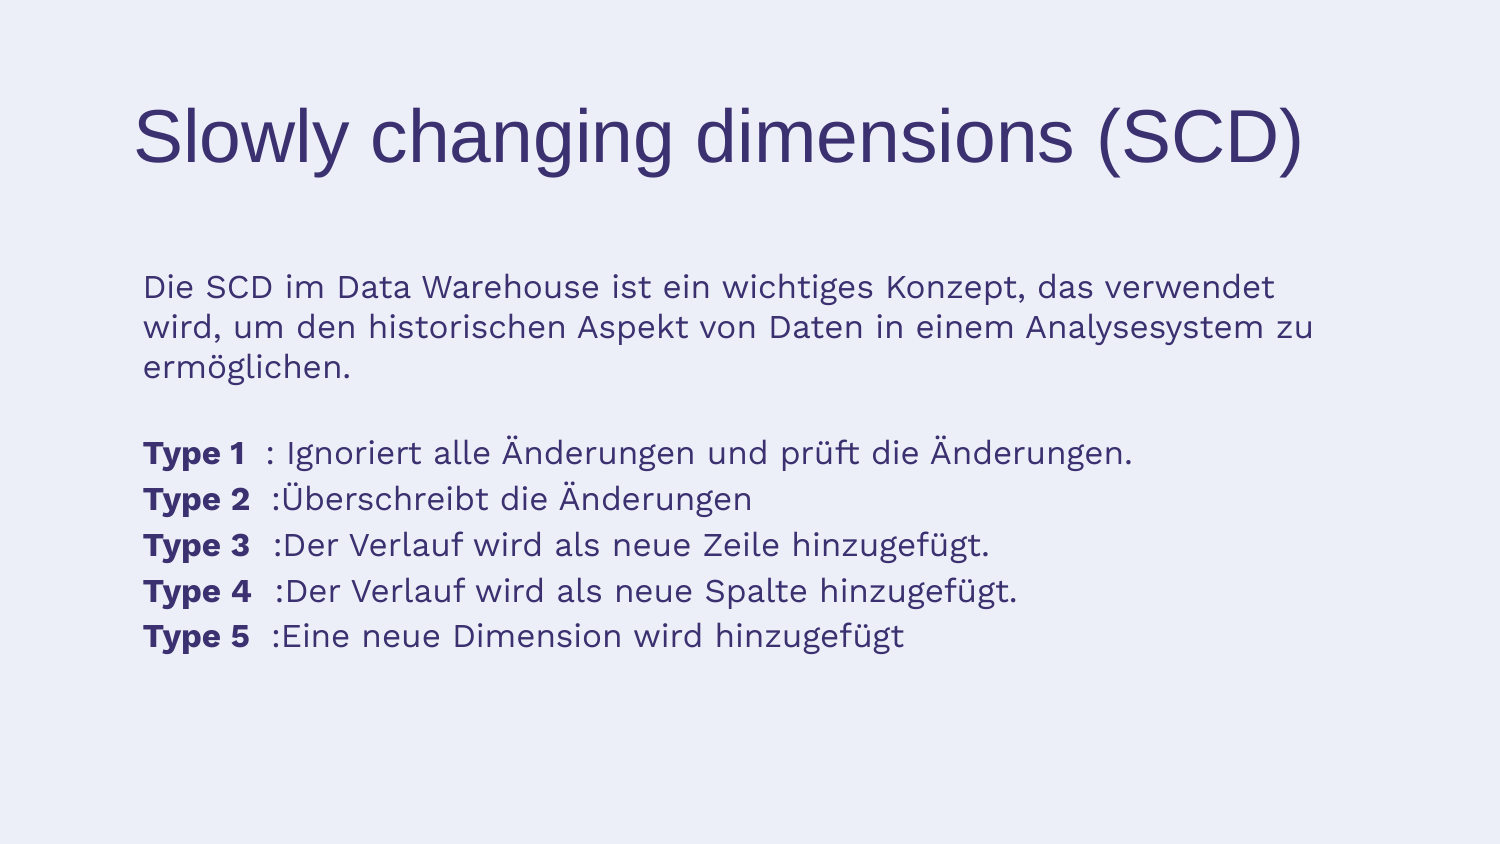

# Slowly changing dimensions (SCD)
Die SCD im Data Warehouse ist ein wichtiges Konzept, das verwendet wird, um den historischen Aspekt von Daten in einem Analysesystem zu ermöglichen.

Type 1  : Ignoriert alle Änderungen und prüft die Änderungen.
Type 2  :Überschreibt die Änderungen
Type 3  :Der Verlauf wird als neue Zeile hinzugefügt.
Type 4  :Der Verlauf wird als neue Spalte hinzugefügt.
Type 5  :Eine neue Dimension wird hinzugefügt